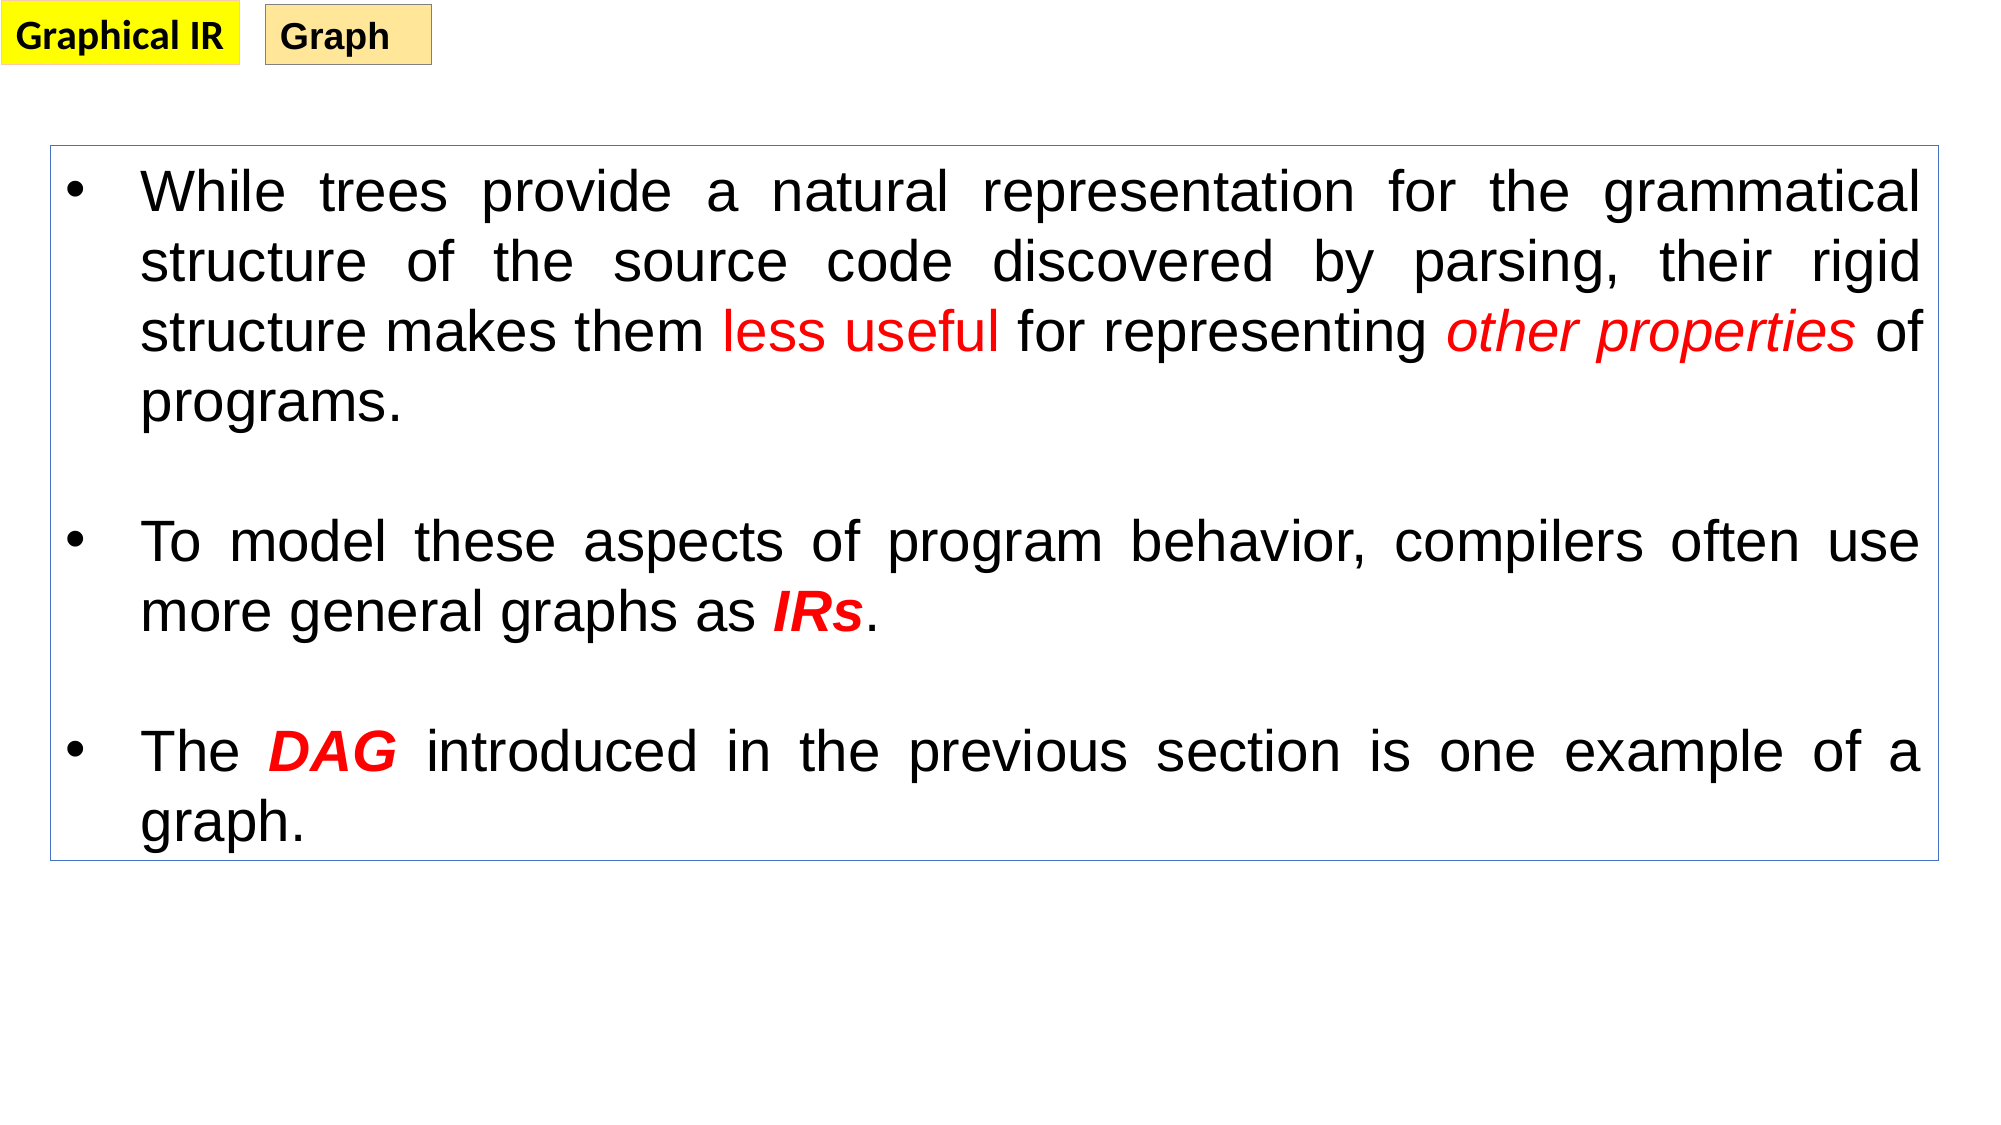

Graphical IR
Graph
While trees provide a natural representation for the grammatical structure of the source code discovered by parsing, their rigid structure makes them less useful for representing other properties of programs.

To model these aspects of program behavior, compilers often use more general graphs as IRs.

The DAG introduced in the previous section is one example of a graph.